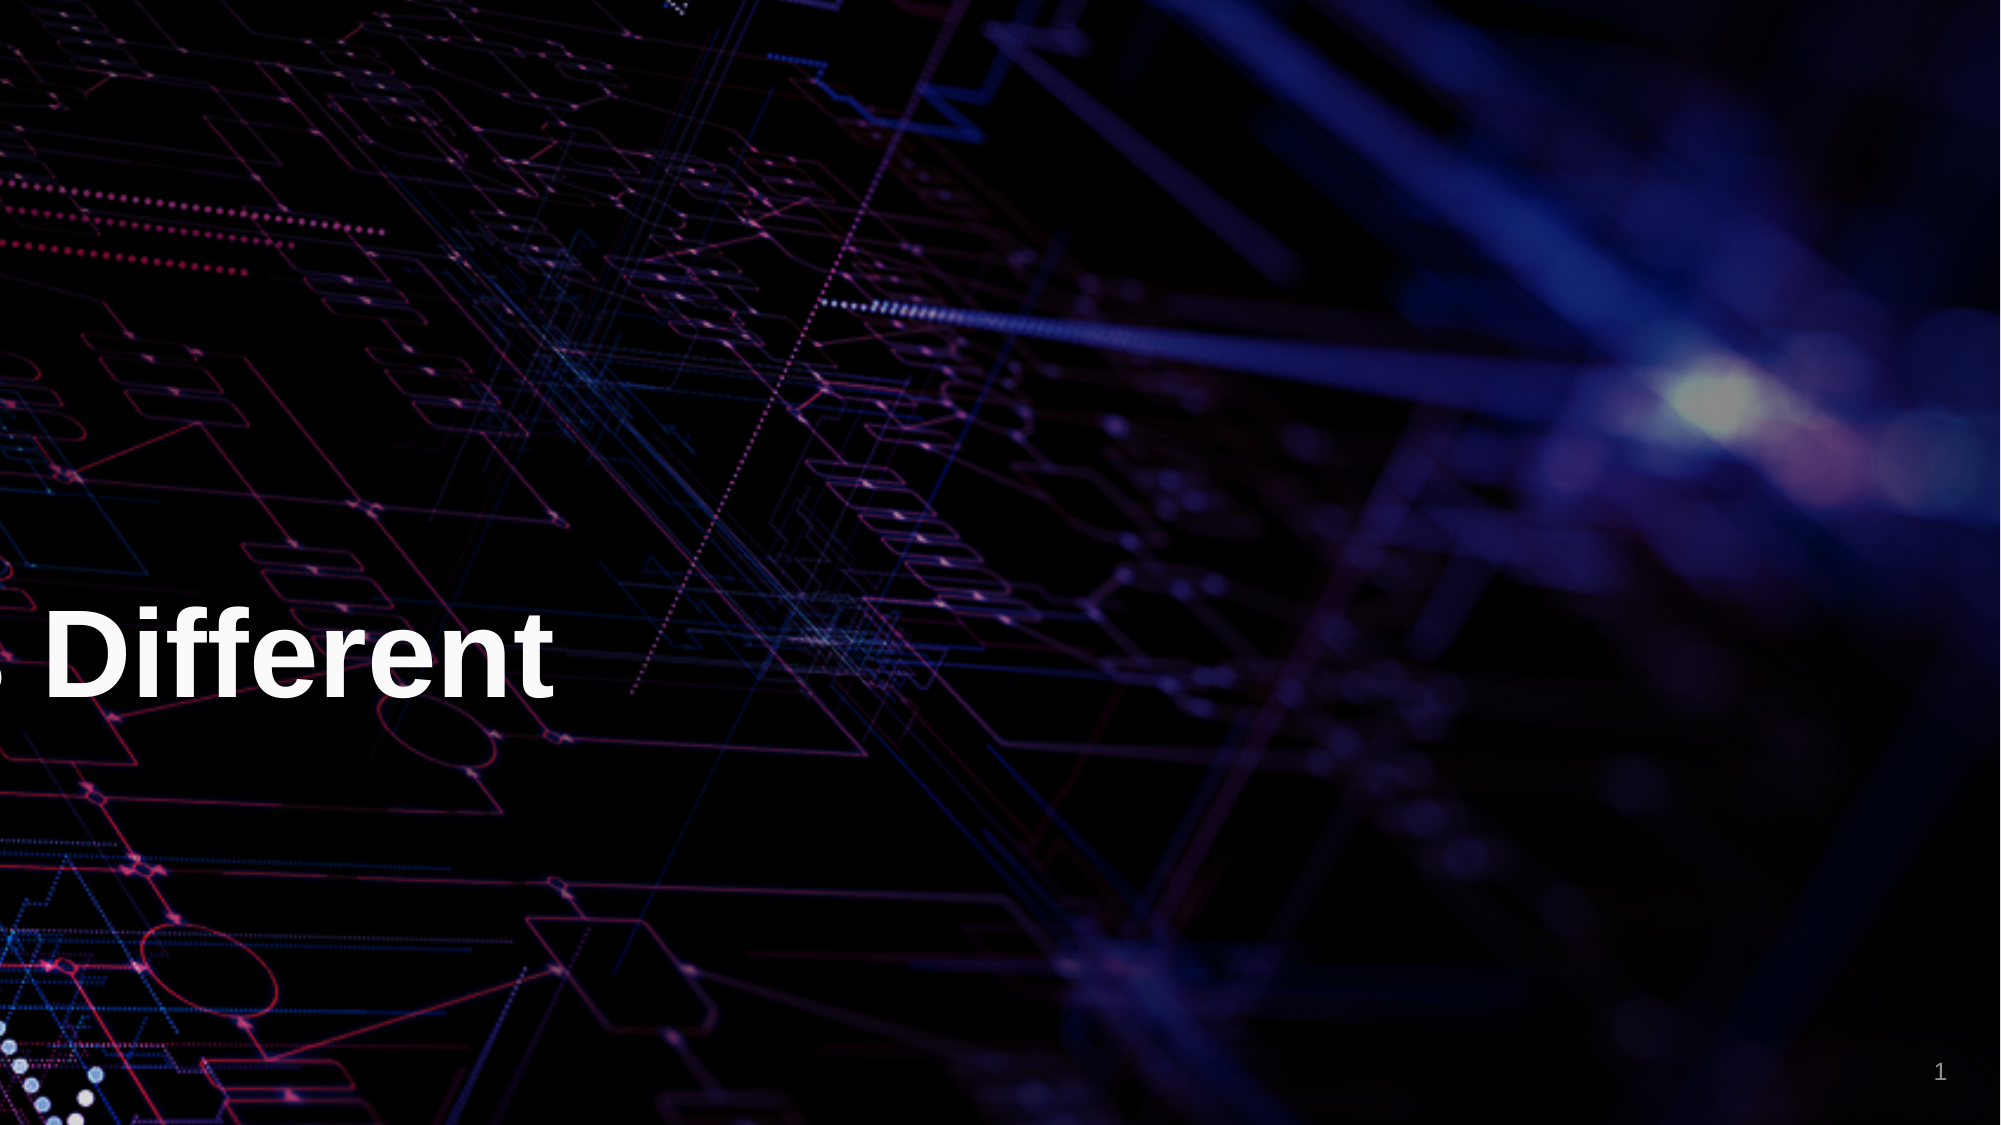

# The Cloud: What’s Different
Suman Debnath
1